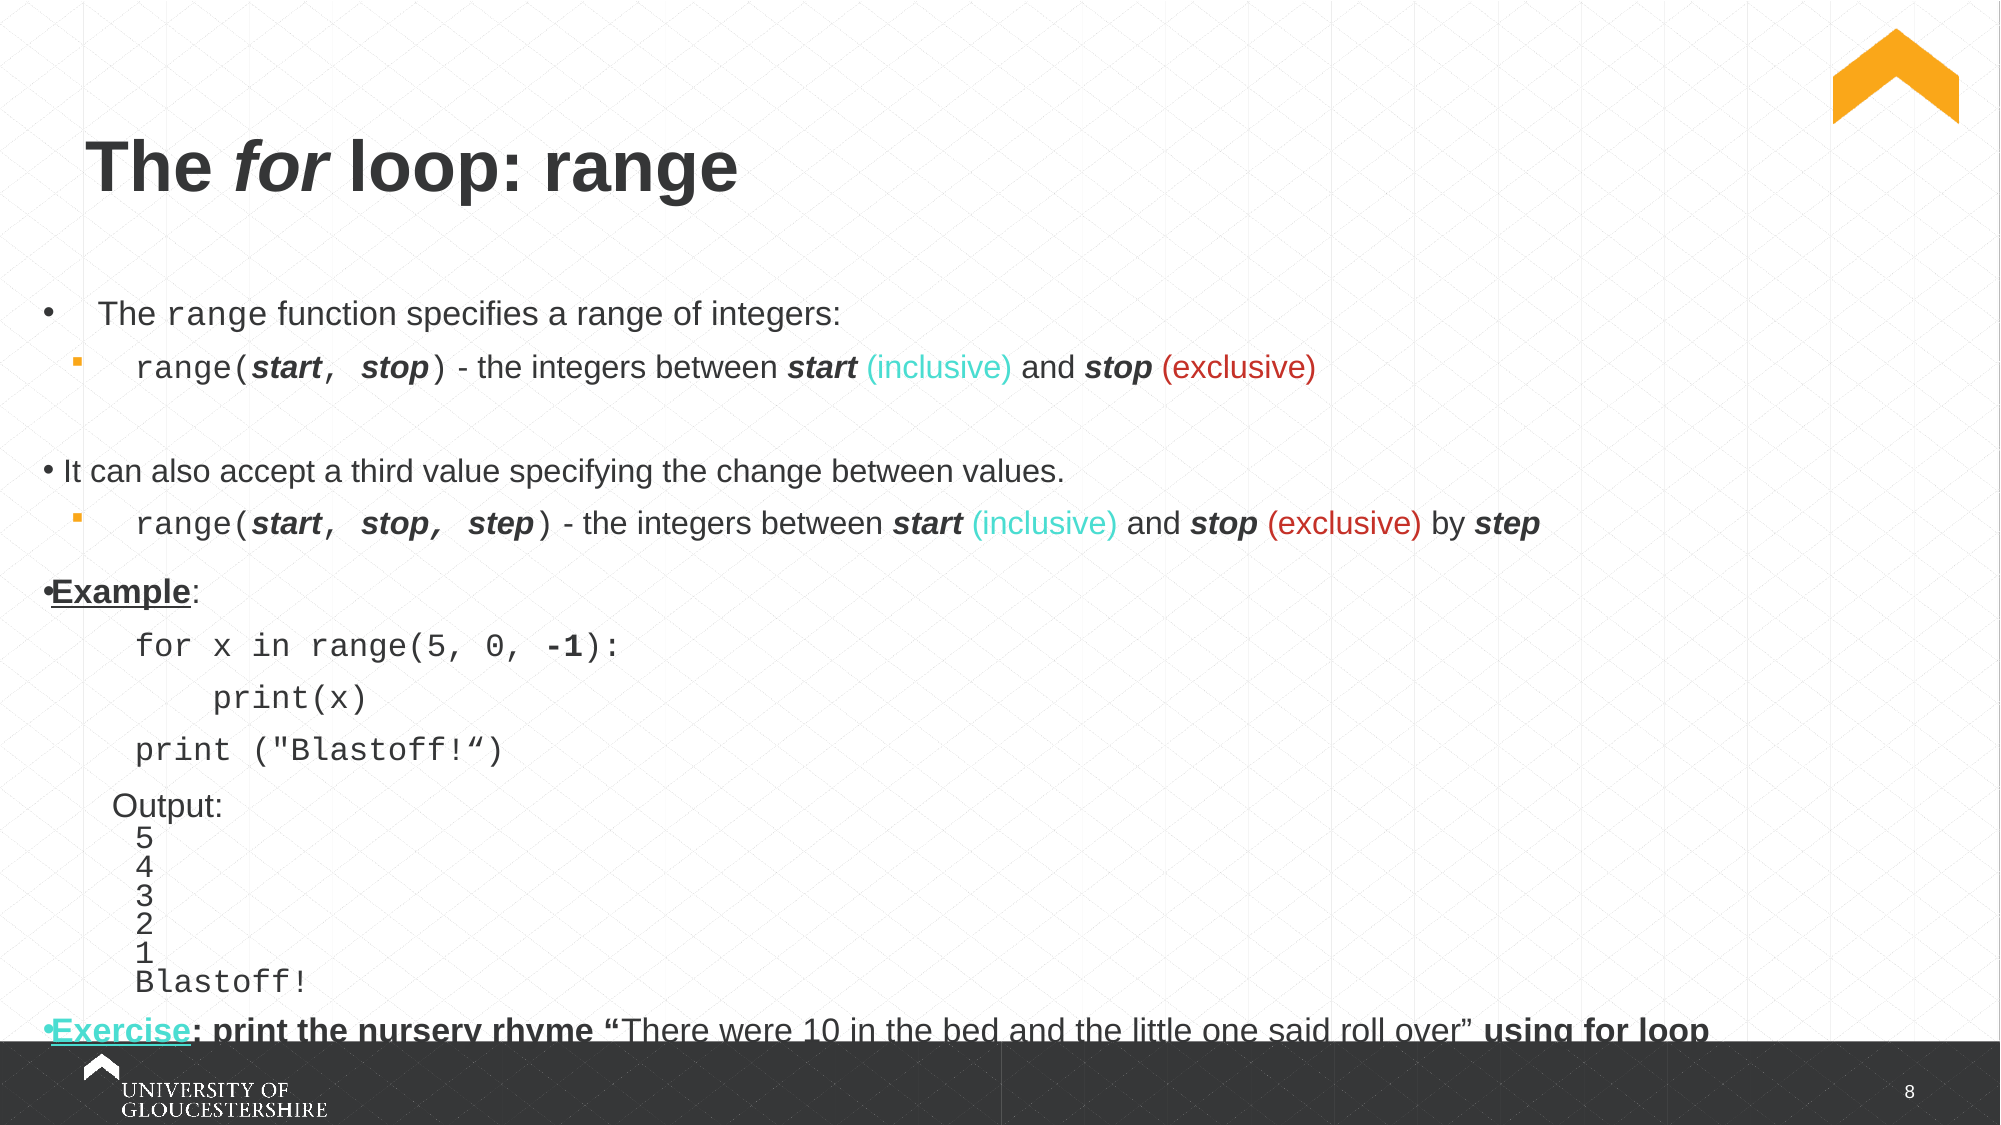

# The for loop: range
The range function specifies a range of integers:
range(start, stop) - the integers between start (inclusive) and stop (exclusive)

It can also accept a third value specifying the change between values.
range(start, stop, step) - the integers between start (inclusive) and stop (exclusive) by step

Example:
	for x in range(5, 0, -1):
	    print(x)
	print ("Blastoff!“)

	Output:
	5
	4
	3
	2
	1
	Blastoff!

Exercise: print the nursery rhyme “There were 10 in the bed and the little one said roll over” using for loop